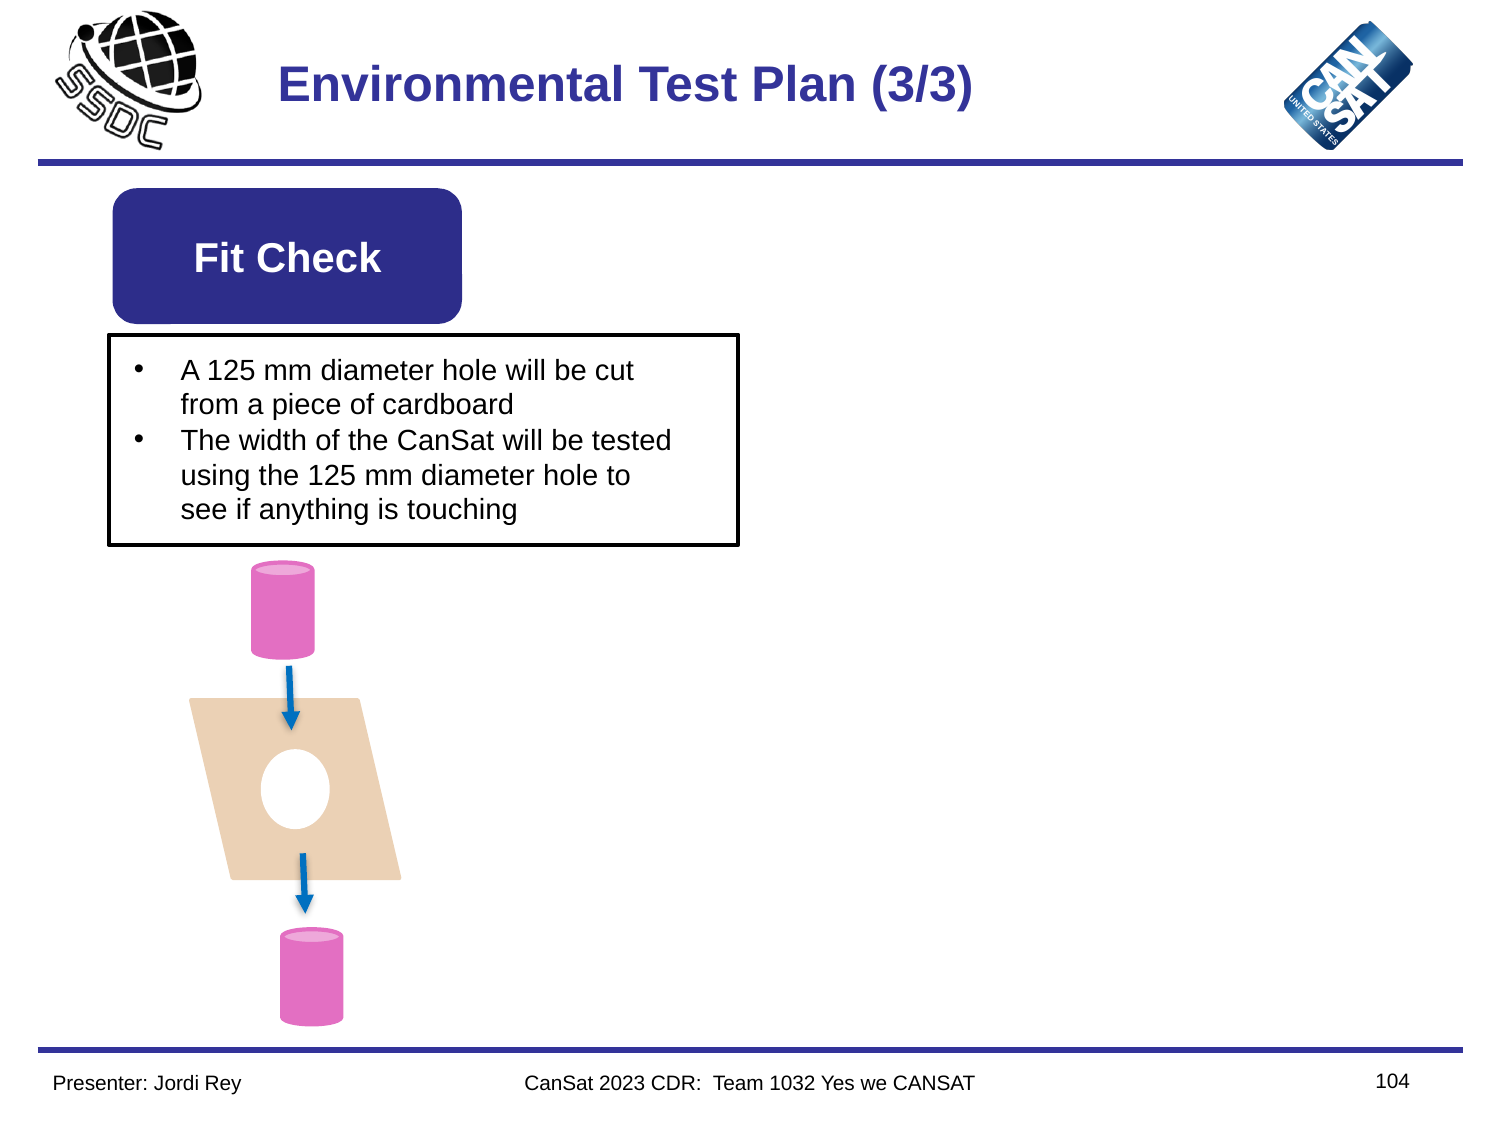

# Environmental Test Plan (3/3)

Fit Check

A 125 mm diameter hole will be cut from a piece of cardboard
The width of the CanSat will be tested using the 125 mm diameter hole to see if anything is touching

104
Presenter: Jordi Rey
CanSat 2023 CDR:  Team 1032 Yes we CANSAT